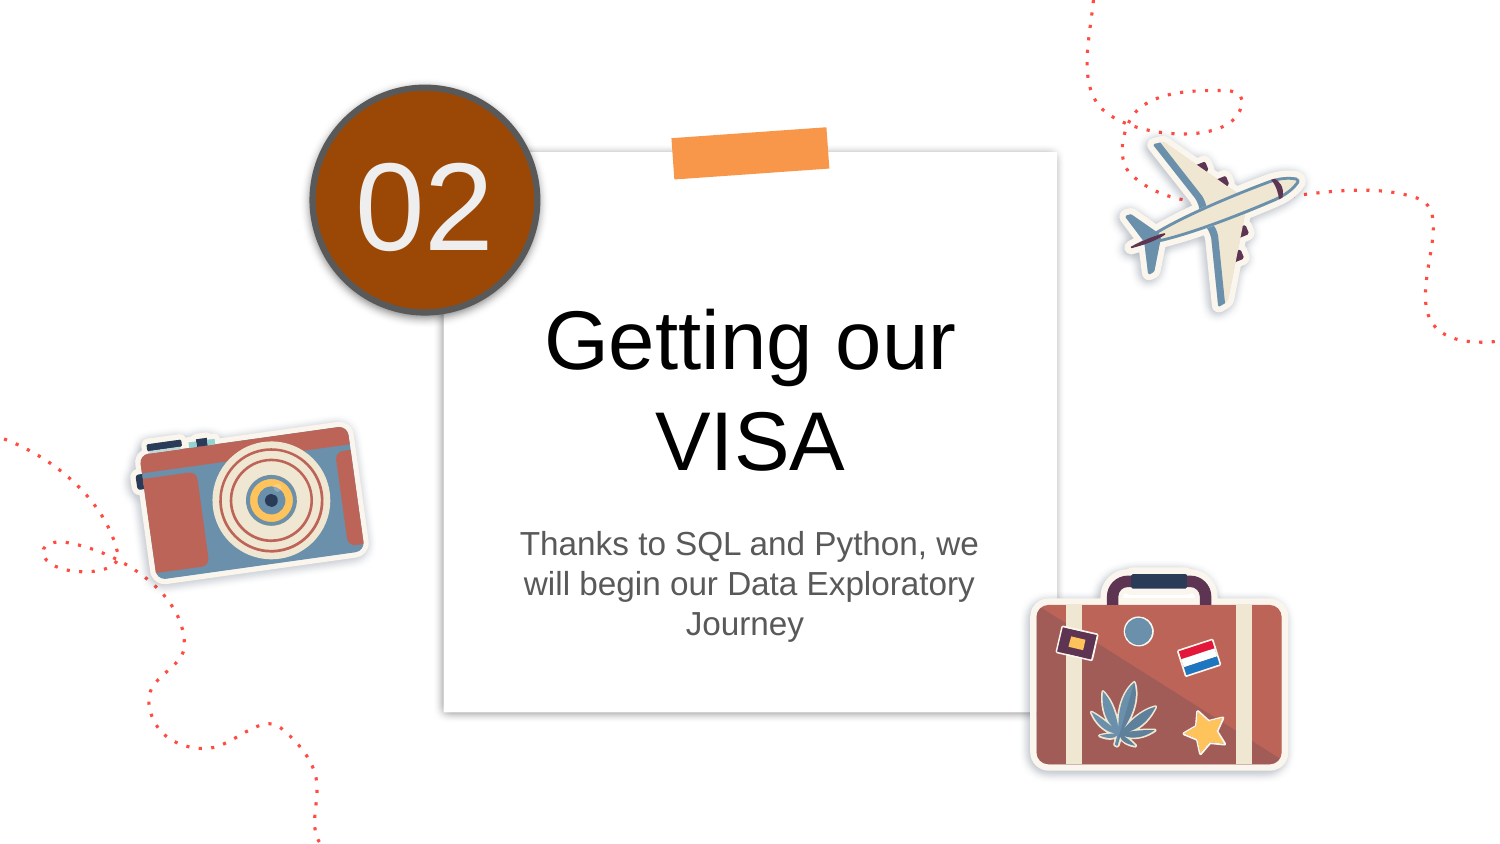

02

# Getting our VISA

Thanks to SQL and Python, we will begin our Data Exploratory Journey